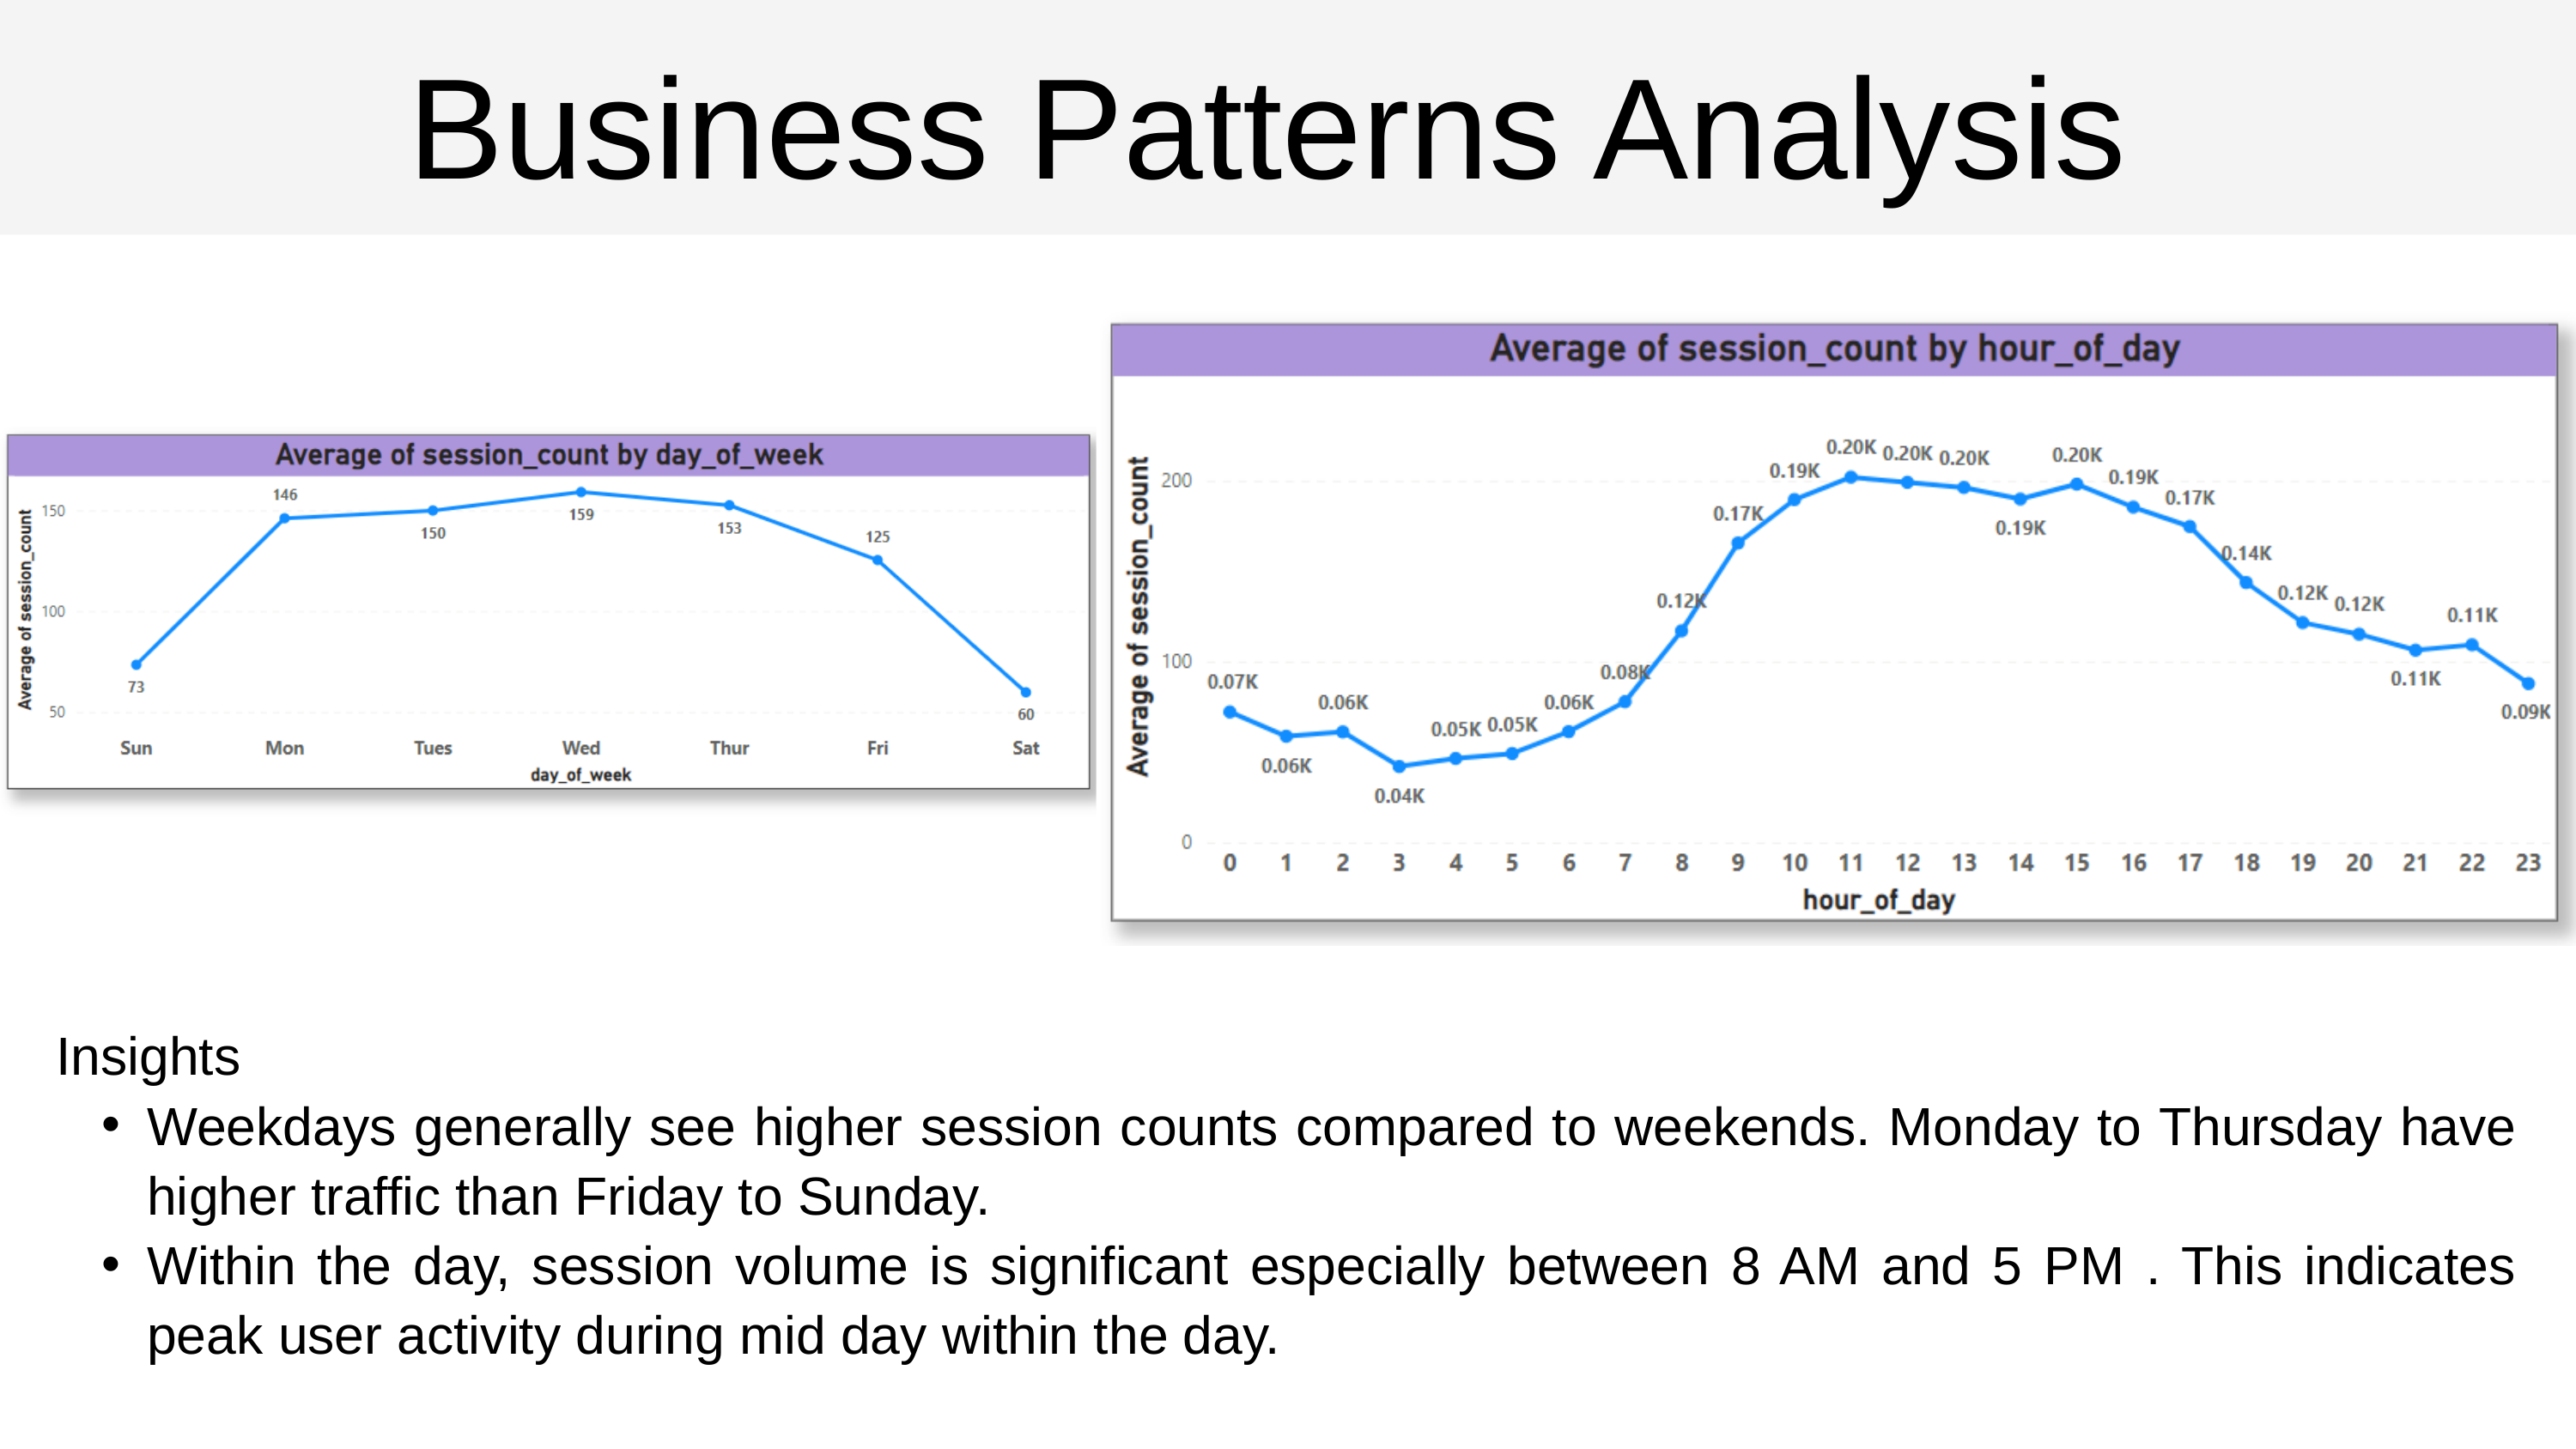

Business Patterns Analysis

Insights
Weekdays generally see higher session counts compared to weekends. Monday to Thursday have higher traffic than Friday to Sunday.
Within the day, session volume is significant especially between 8 AM and 5 PM . This indicates peak user activity during mid day within the day.